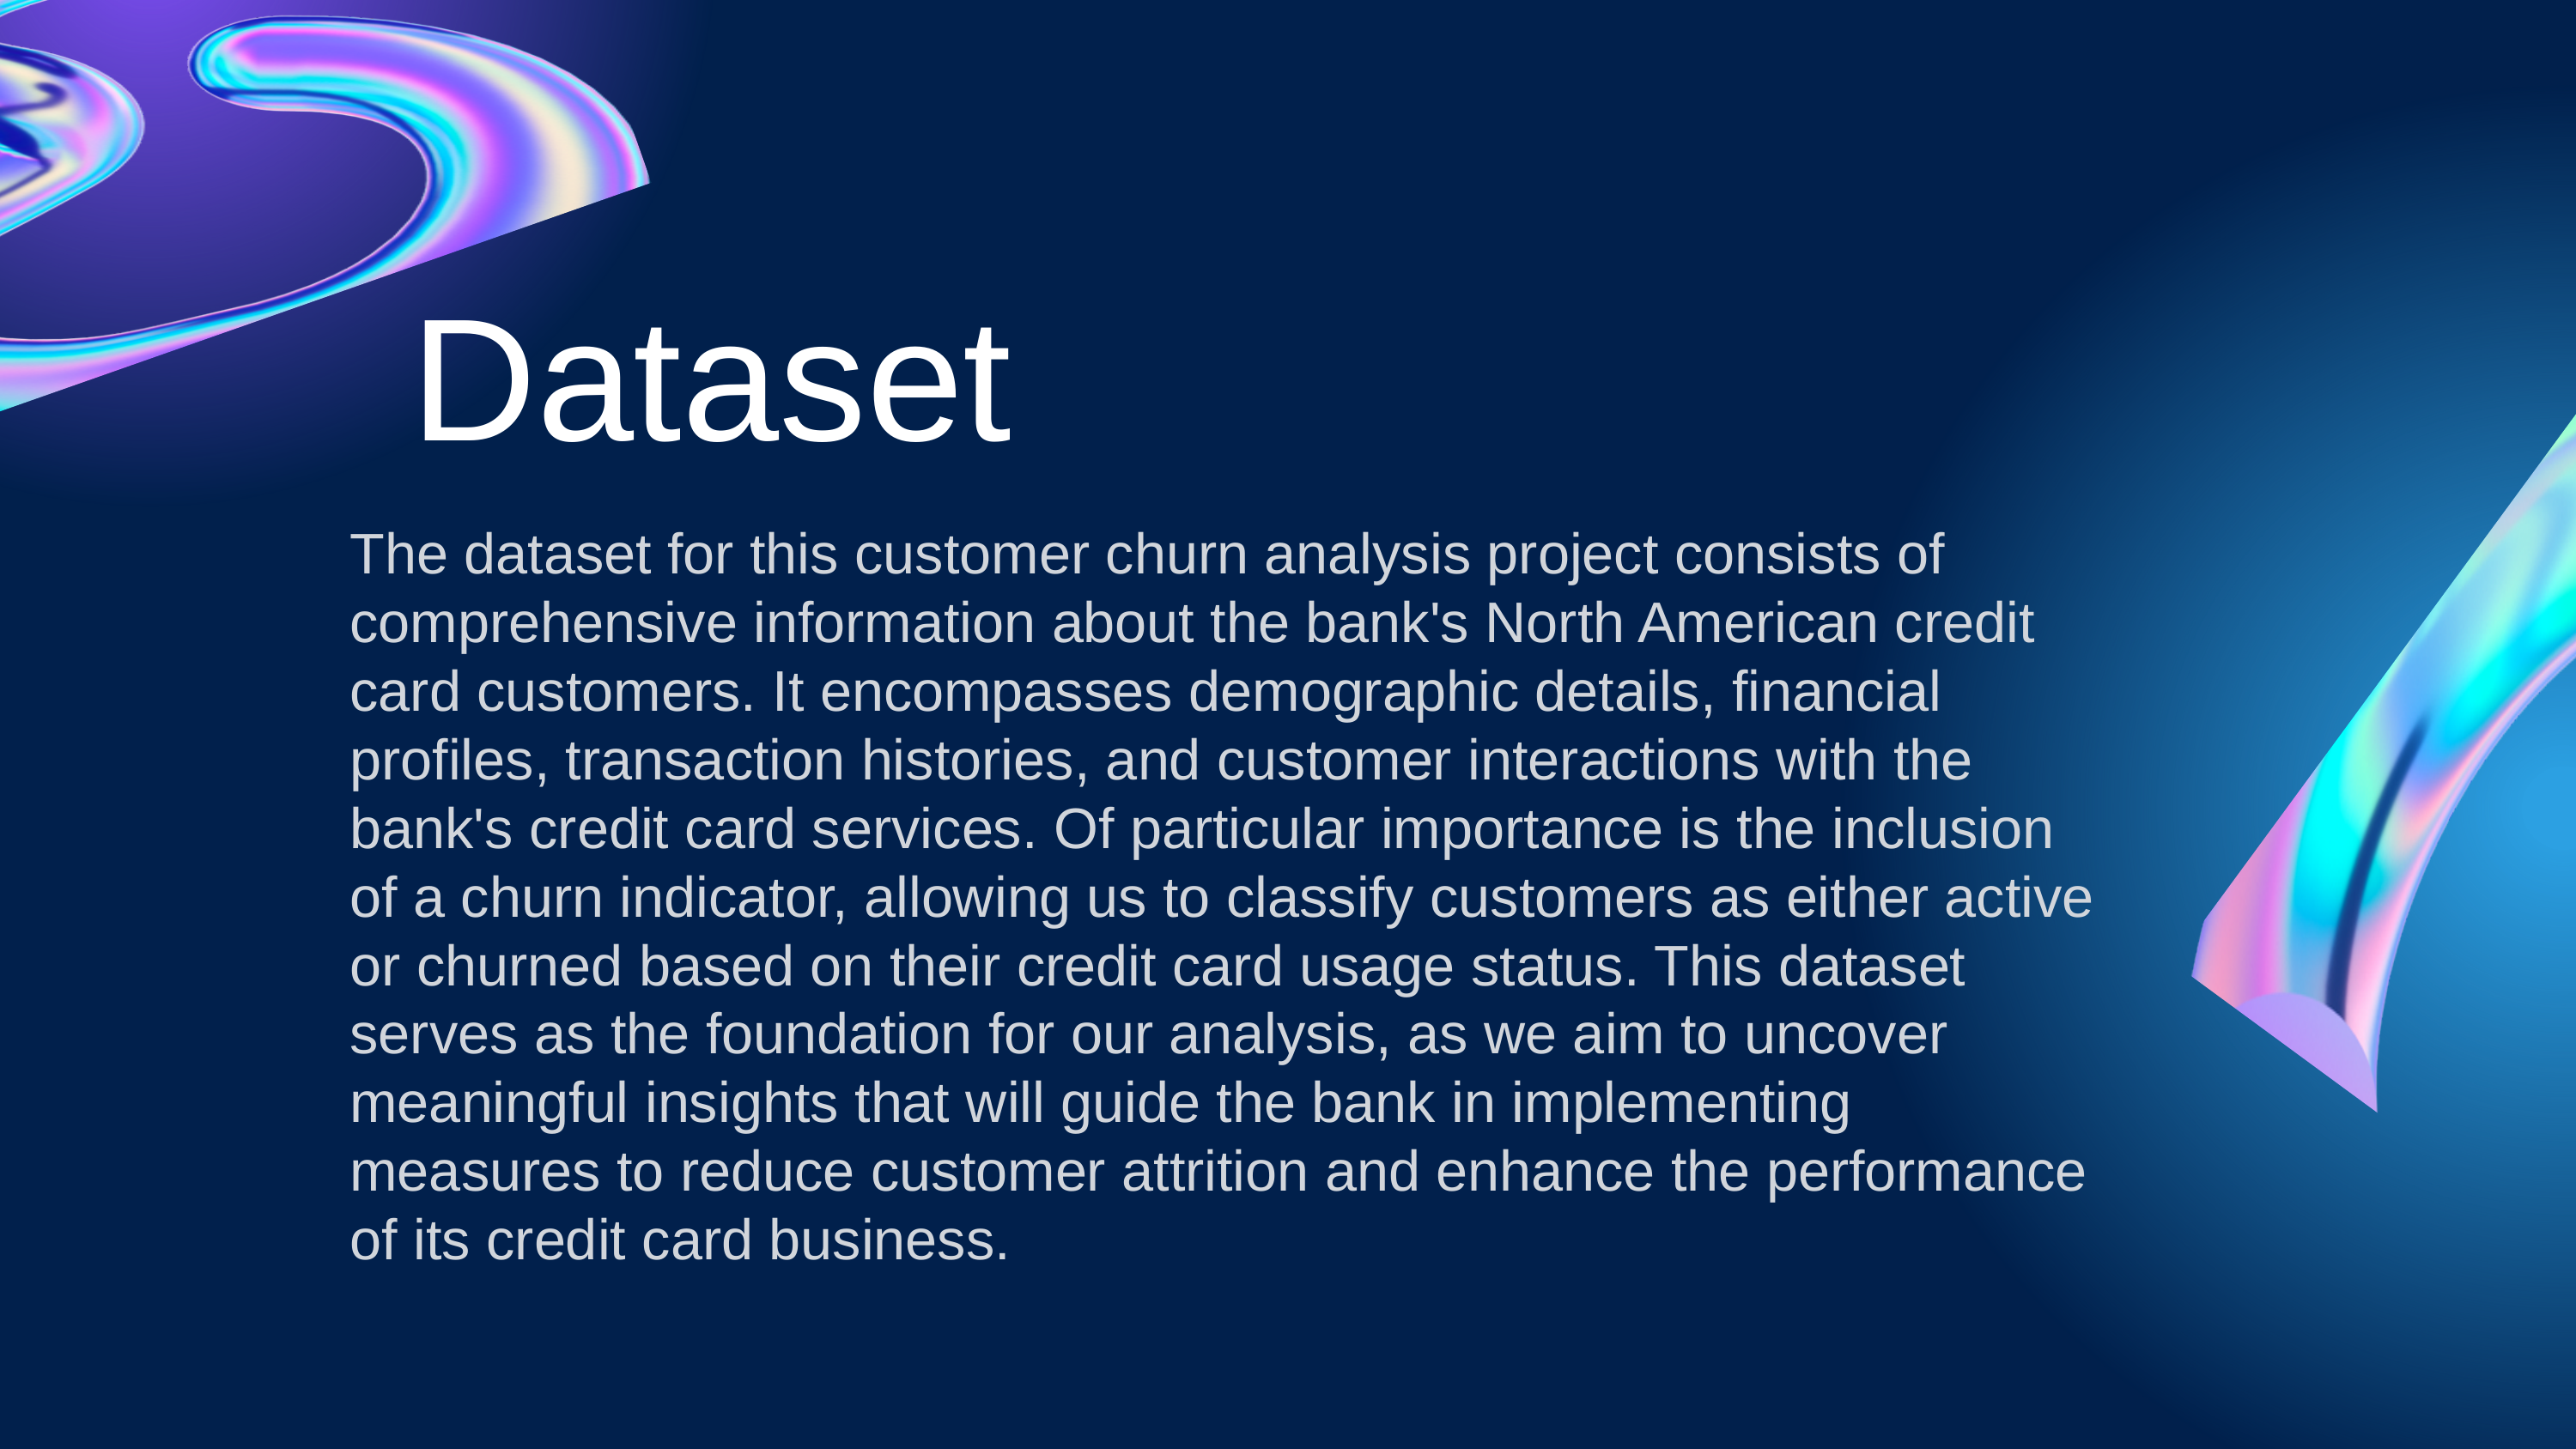

Dataset
The dataset for this customer churn analysis project consists of comprehensive information about the bank's North American credit card customers. It encompasses demographic details, financial profiles, transaction histories, and customer interactions with the bank's credit card services. Of particular importance is the inclusion of a churn indicator, allowing us to classify customers as either active or churned based on their credit card usage status. This dataset serves as the foundation for our analysis, as we aim to uncover meaningful insights that will guide the bank in implementing measures to reduce customer attrition and enhance the performance of its credit card business.